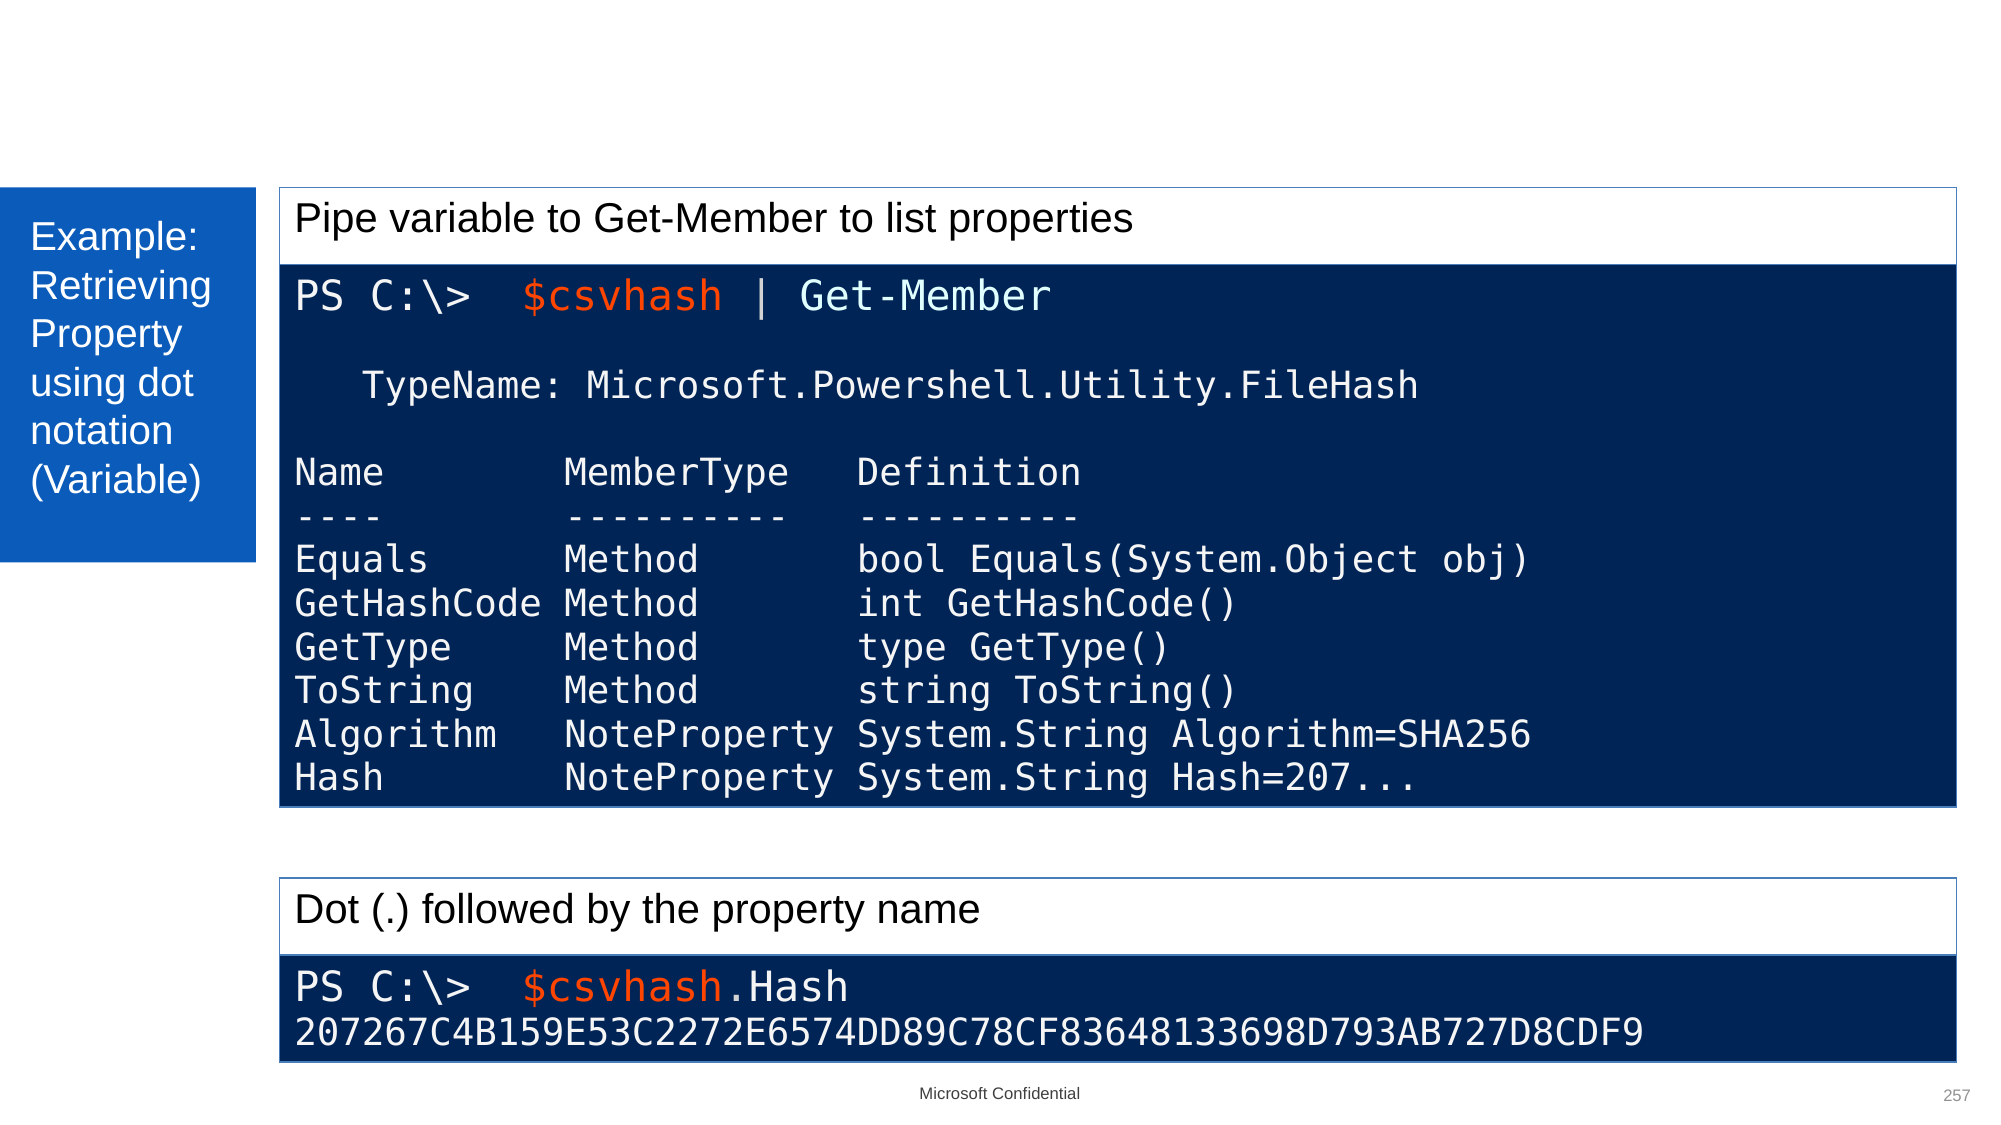

# Example: Retrieving Property using dot notation (Variable)
| Pipe variable to Get-Member to list properties |
| --- |
| PS C:\> $csvhash | Get-Member TypeName: Microsoft.Powershell.Utility.FileHash Name MemberType Definition ---- ---------- ---------- Equals Method bool Equals(System.Object obj) GetHashCode Method int GetHashCode() GetType Method type GetType() ToString Method string ToString() Algorithm NoteProperty System.String Algorithm=SHA256 Hash NoteProperty System.String Hash=207... |
| Dot (.) followed by the property name |
| --- |
| PS C:\> $csvhash.Hash 207267C4B159E53C2272E6574DD89C78CF83648133698D793AB727D8CDF9 |
257